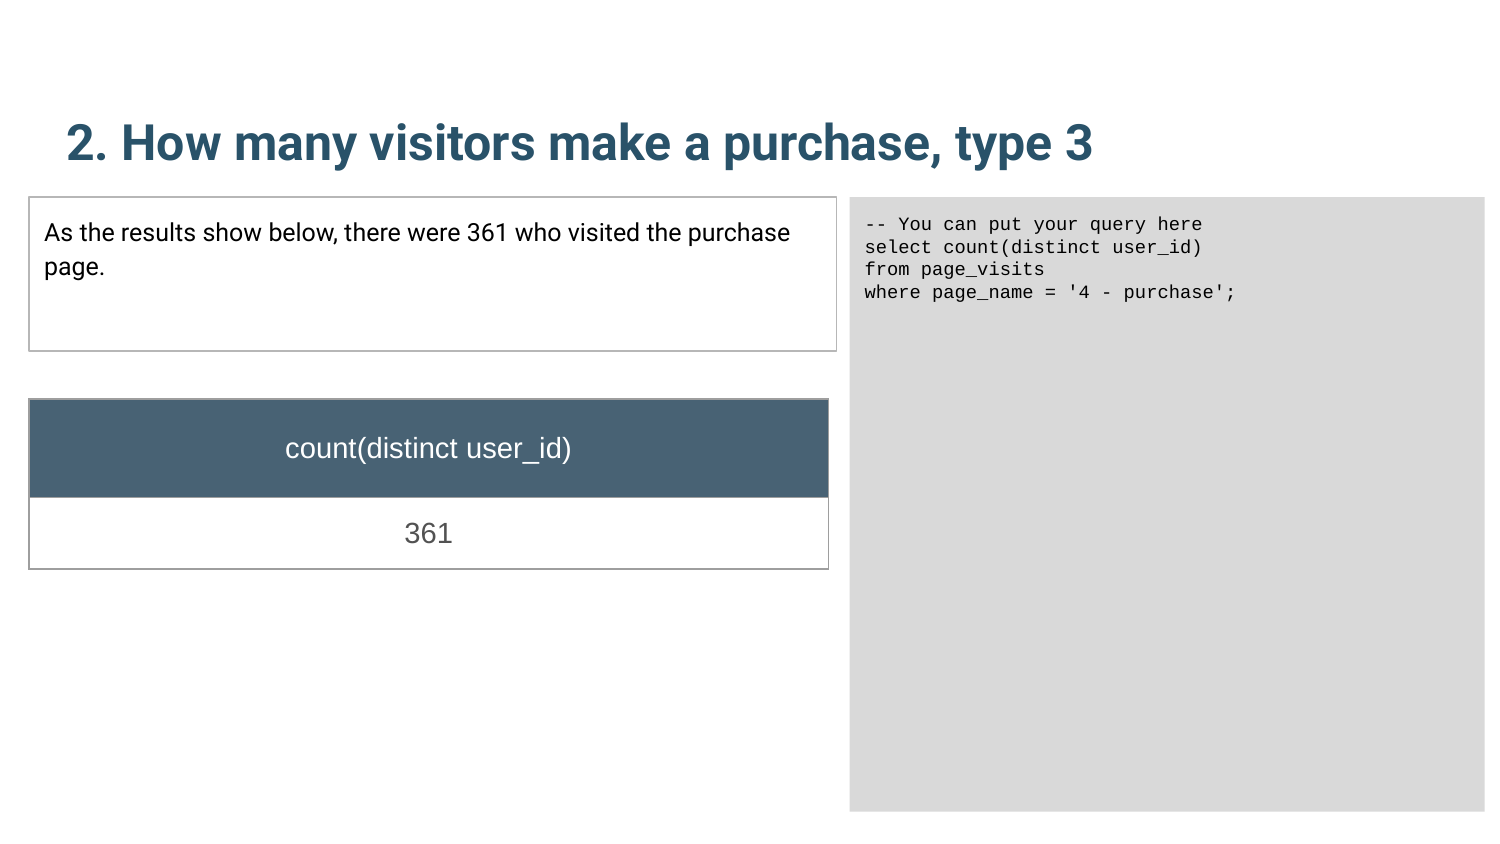

2. How many visitors make a purchase, type 3
As the results show below, there were 361 who visited the purchase page.

-- You can put your query here
select count(distinct user_id)
from page_visits
where page_name = '4 - purchase';
| count(distinct user\_id) |
| --- |
| 361 |